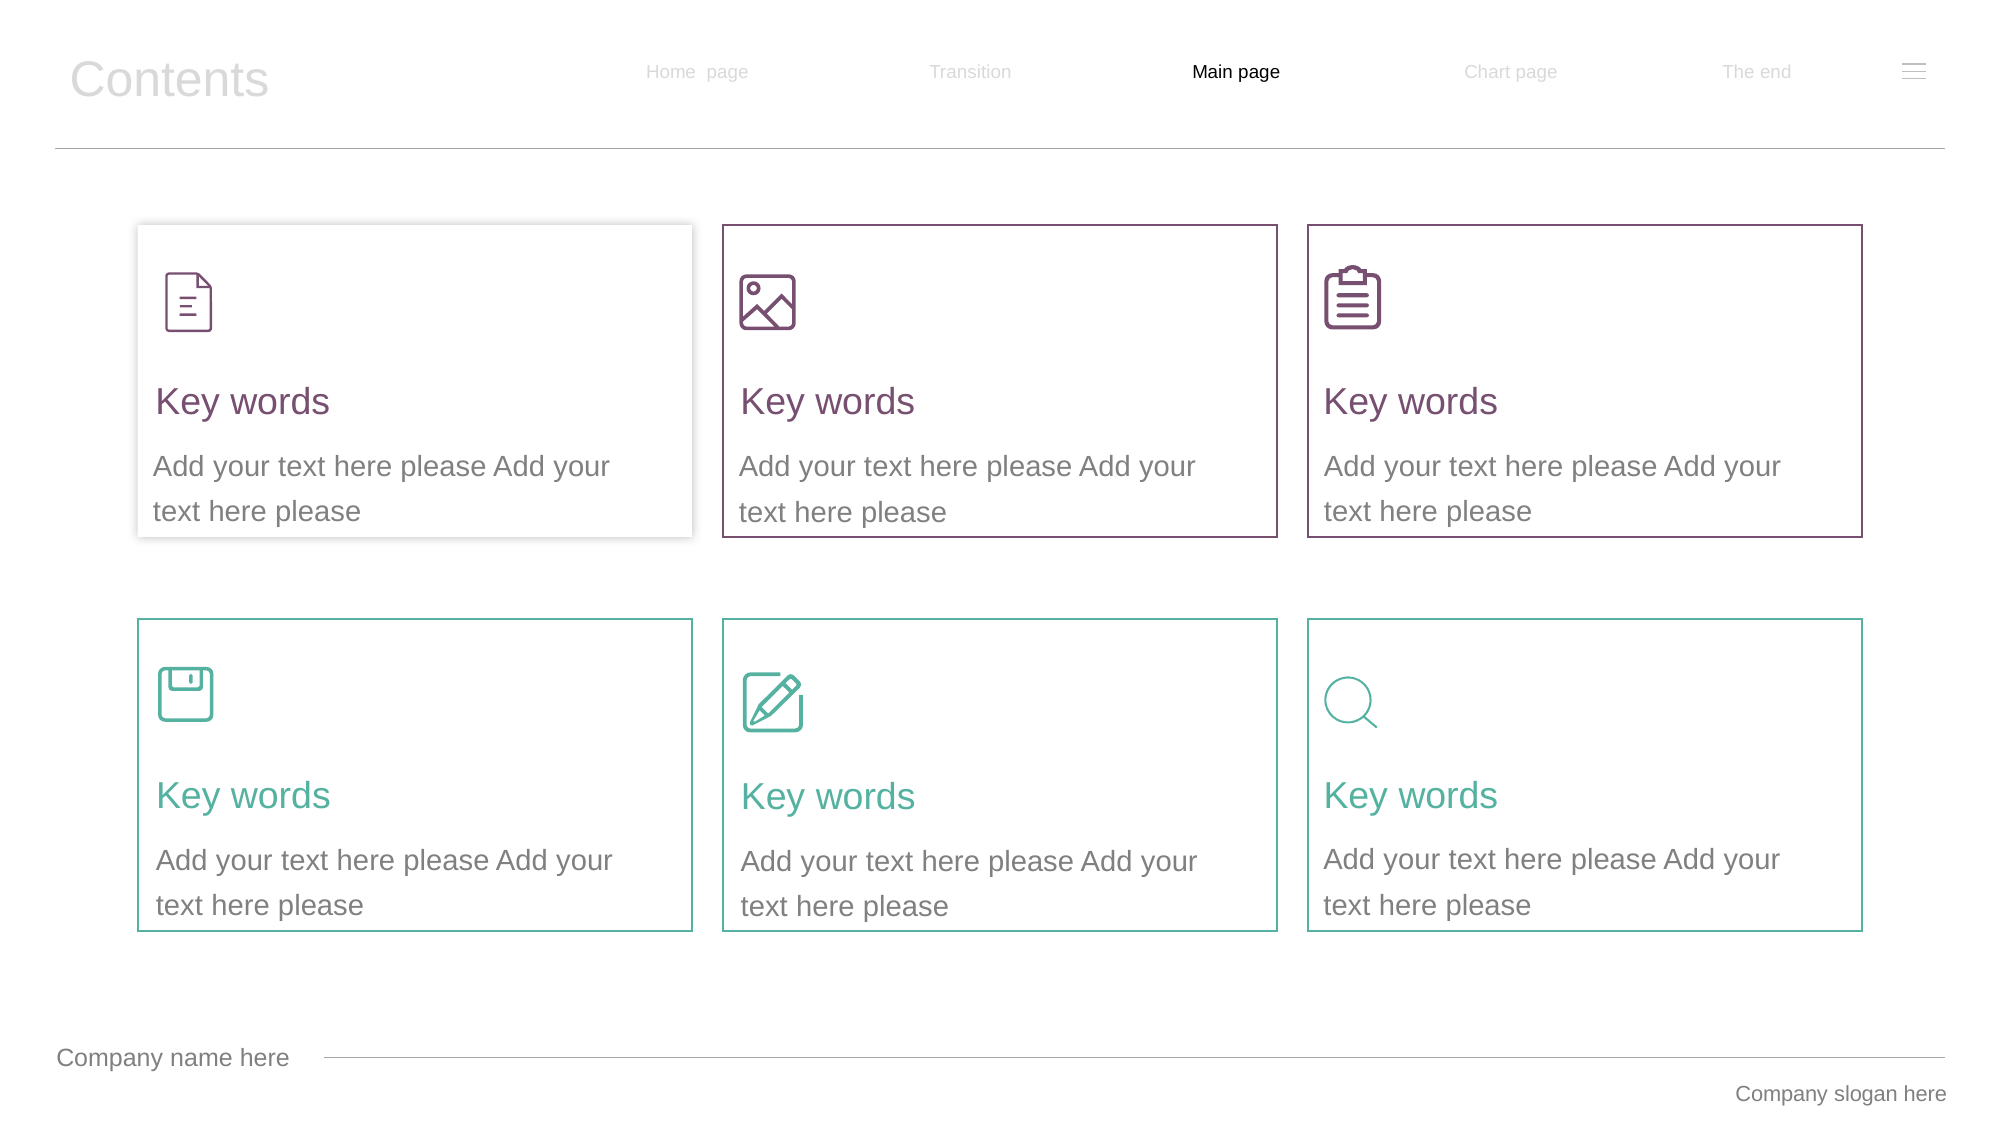

Contents
Home  page
Transition
Main page
Chart page
The end

Key words
Key words
Key words
Add your text here please Add your text here please
Add your text here please Add your text here please
Add your text here please Add your text here please

Key words
Key words
Key words
Add your text here please Add your text here please
Add your text here please Add your text here please
Add your text here please Add your text here please
Company name here
Company slogan here